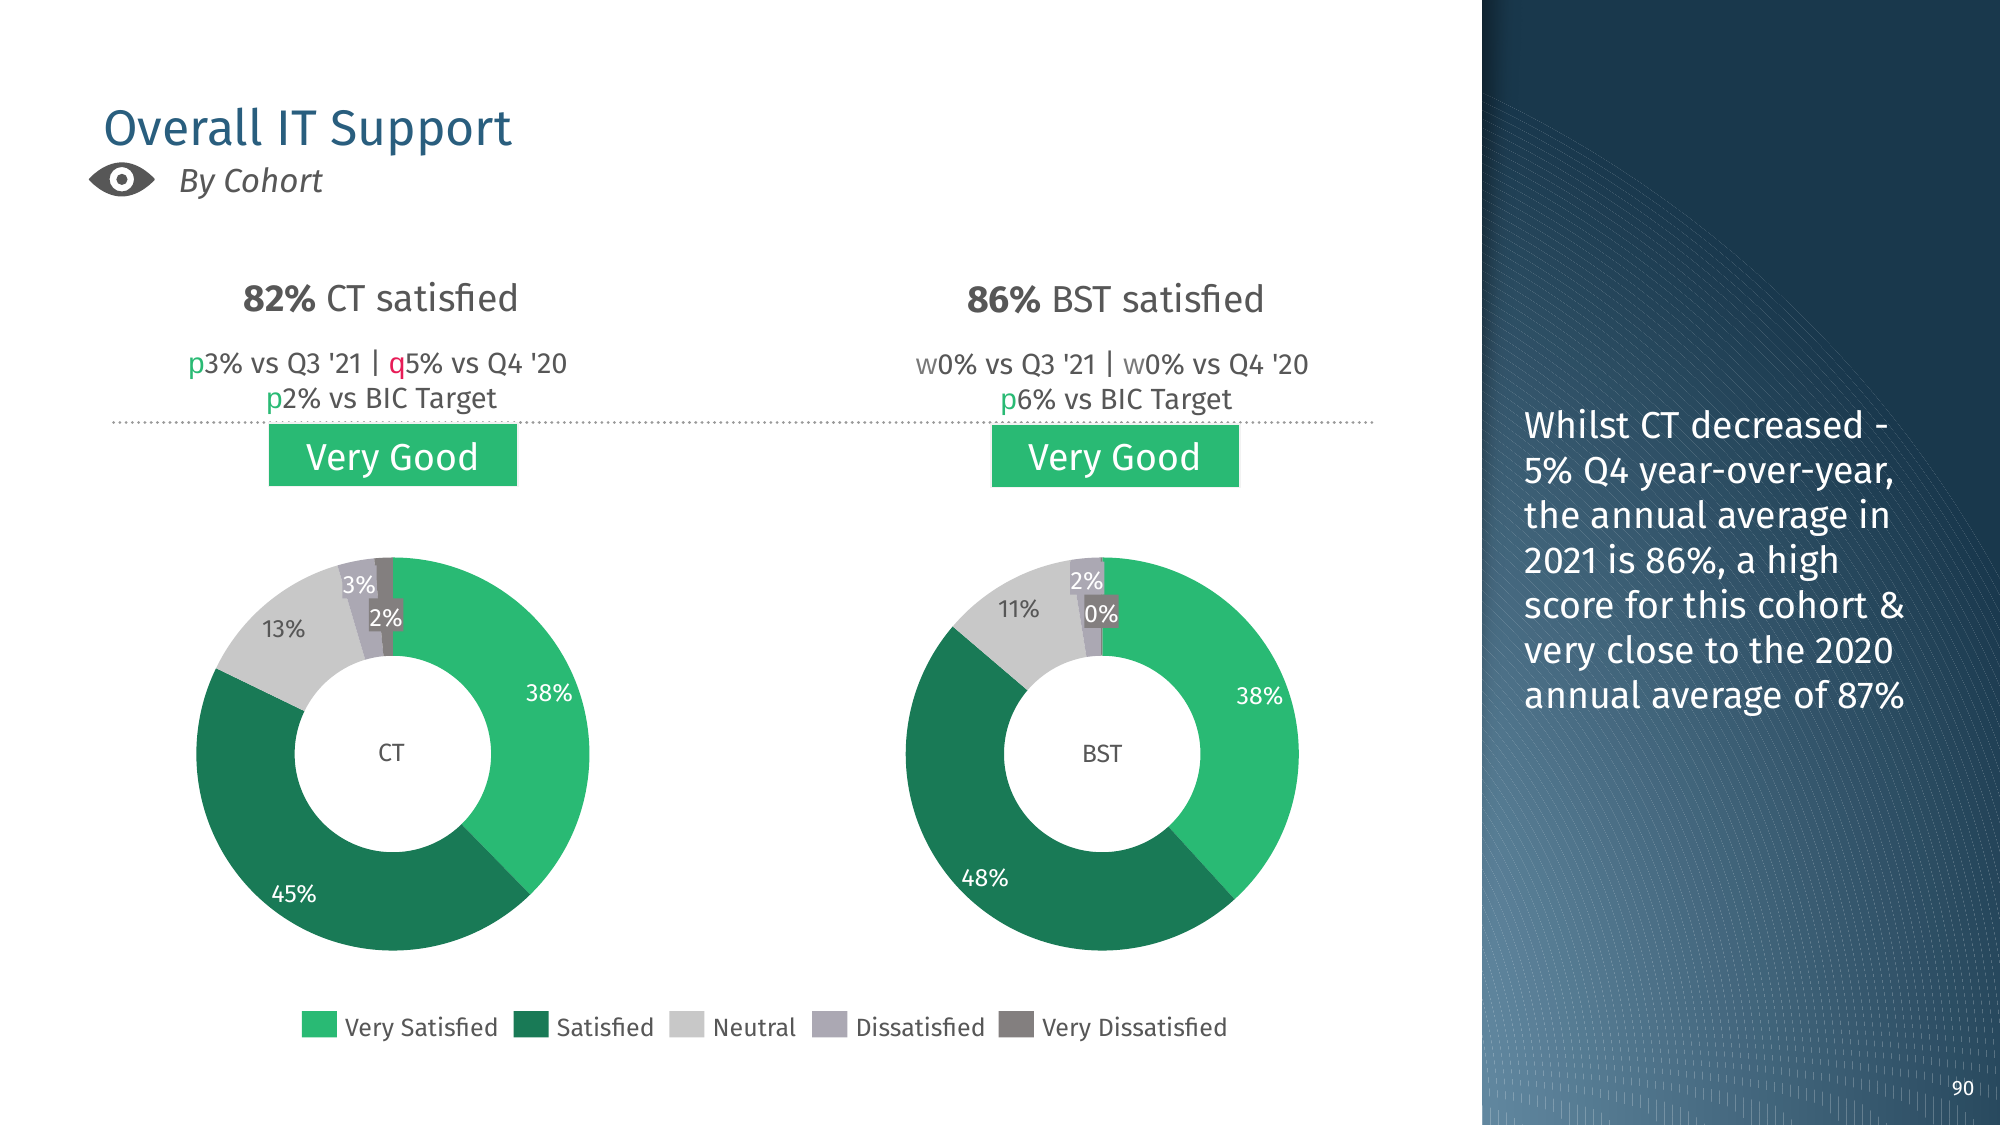

Whilst CT decreased -5% Q4 year-over-year, the annual average in 2021 is 86%, a high score for this cohort & very close to the 2020 annual average of 87%
# Overall IT Support

By Cohort
82% CT satisfied

p3% vs Q3 '21 | q5% vs Q4 '20
p2% vs BIC Target
86% BST satisfied

w0% vs Q3 '21 | w0% vs Q4 '20
p6% vs BIC Target
Very Good
Very Good

### Chart

| Category |  |
|---|---|

### Chart

| Category |  |
|---|---|
2%
3%
11%
0%
2%
13%
38%
38%
CT
BST
48%
45%
Very Satisfied
Satisfied
Neutral
Dissatisfied
Very Dissatisfied